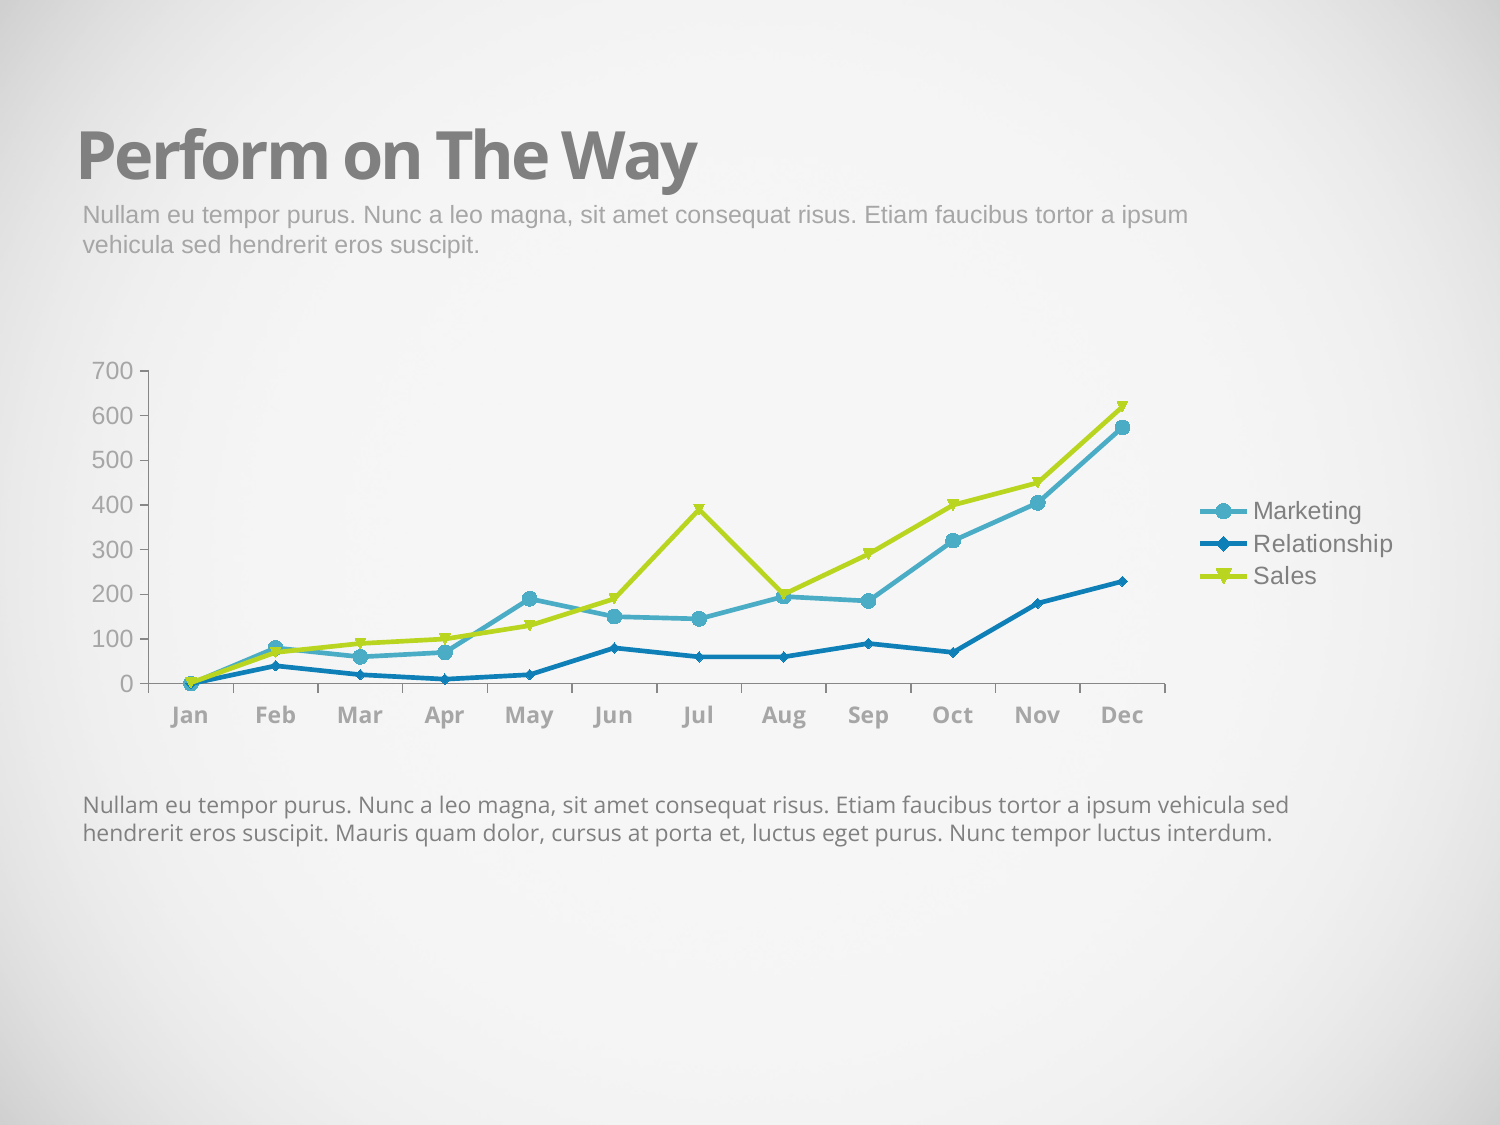

Perform on The Way
Nullam eu tempor purus. Nunc a leo magna, sit amet consequat risus. Etiam faucibus tortor a ipsum vehicula sed hendrerit eros suscipit.

### Chart

| Category | Marketing | Relationship | Sales |
|---|---|---|---|
| Jan | 0.0 | 0.0 | 2.0 |
| Feb | 80.0 | 40.0 | 70.0 |
| Mar | 60.0 | 20.0 | 90.0 |
| Apr | 70.0 | 10.0 | 100.0 |
| May | 190.0 | 20.0 | 130.0 |
| Jun | 150.0 | 80.0 | 190.0 |
| Jul | 145.0 | 60.0 | 390.0 |
| Aug | 195.0 | 60.0 | 200.0 |
| Sep | 185.0 | 90.0 | 290.0 |
| Oct | 320.0 | 70.0 | 400.0 |
| Nov | 405.0 | 180.0 | 450.0 |
| Dec | 574.0 | 229.0 | 620.0 |
Nullam eu tempor purus. Nunc a leo magna, sit amet consequat risus. Etiam faucibus tortor a ipsum vehicula sed hendrerit eros suscipit. Mauris quam dolor, cursus at porta et, luctus eget purus. Nunc tempor luctus interdum.